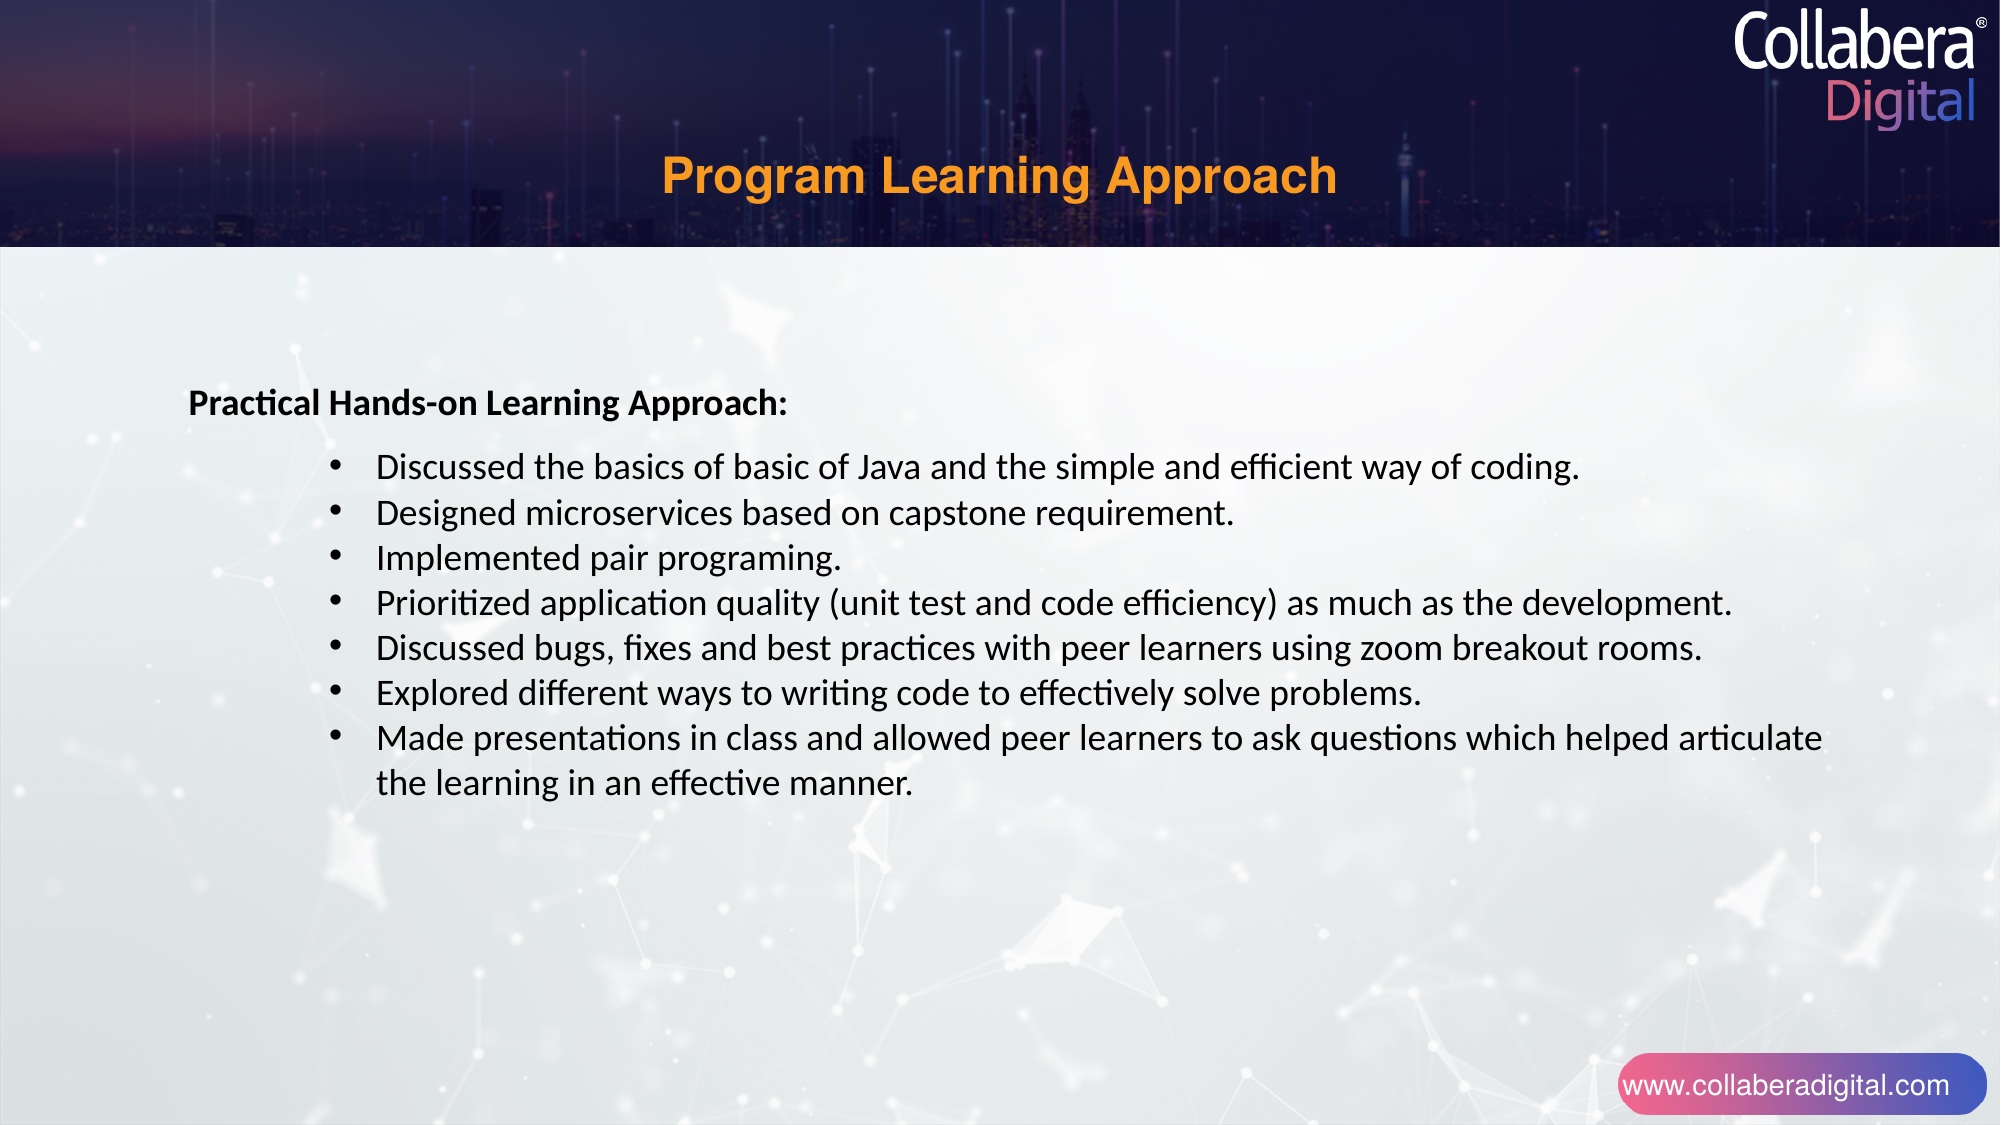

Program Learning Approach
Practical Hands-on Learning Approach:

Discussed the basics of basic of Java and the simple and efficient way of coding.
Designed microservices based on capstone requirement.
Implemented pair programing.
Prioritized application quality (unit test and code efficiency) as much as the development.
Discussed bugs, fixes and best practices with peer learners using zoom breakout rooms.
Explored different ways to writing code to effectively solve problems.
Made presentations in class and allowed peer learners to ask questions which helped articulate the learning in an effective manner.